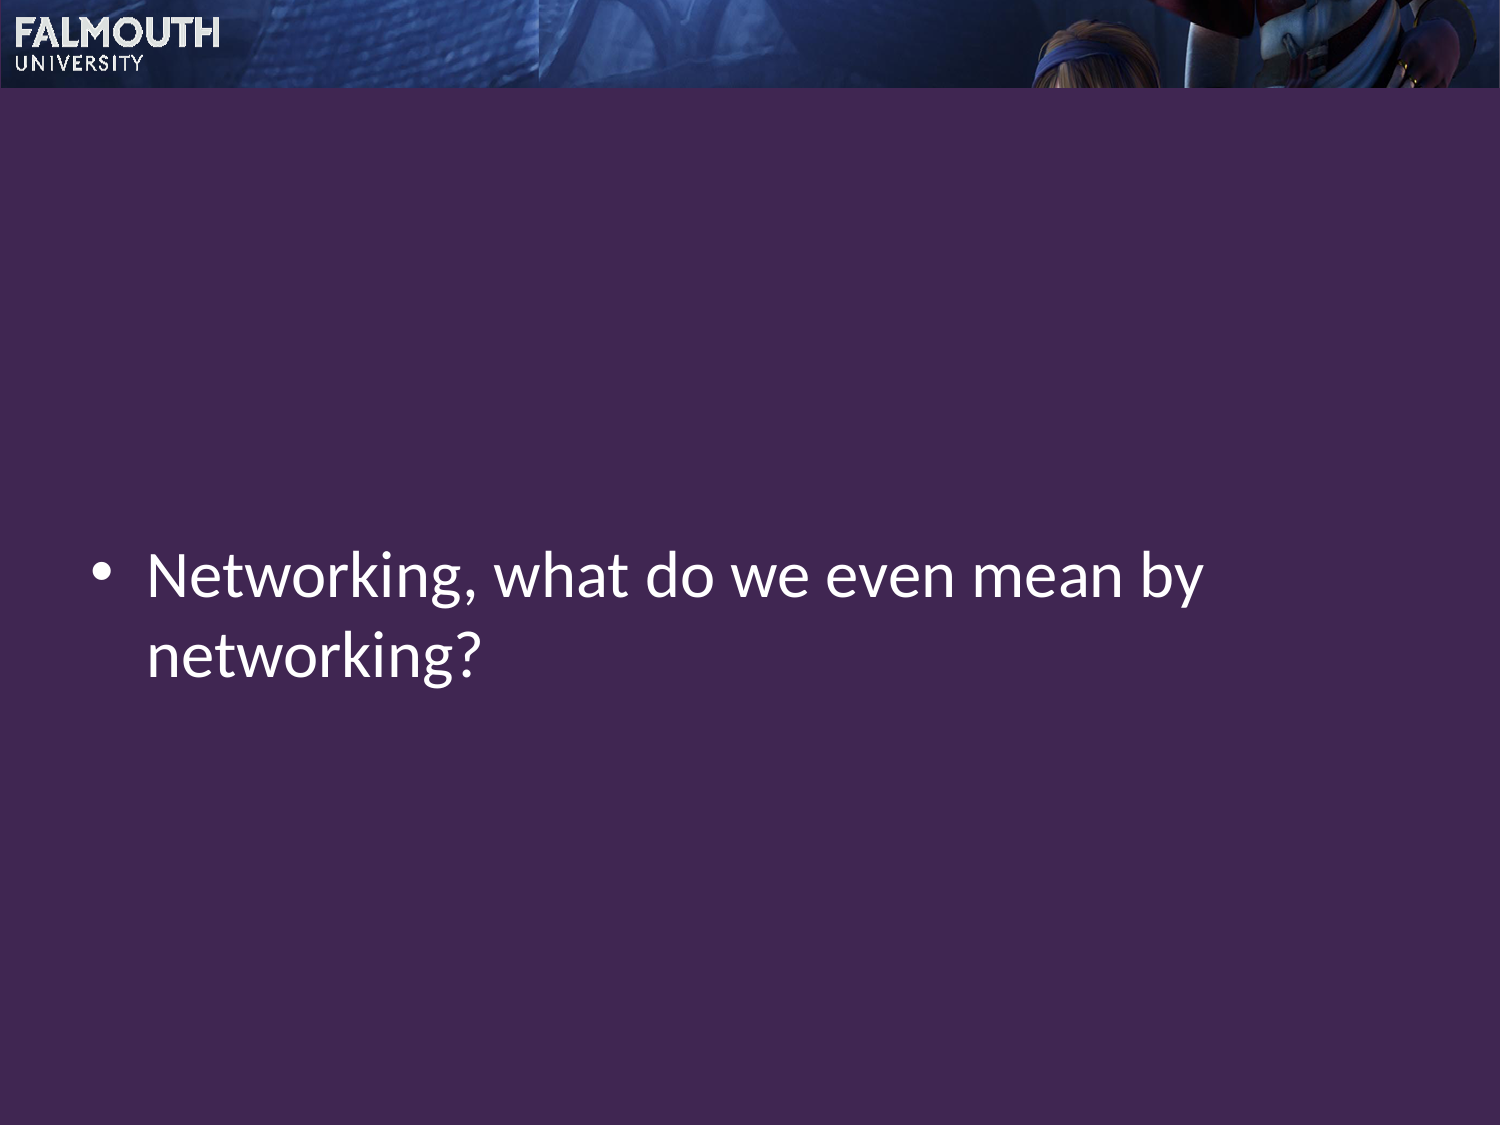

Networking, what do we even mean by networking?